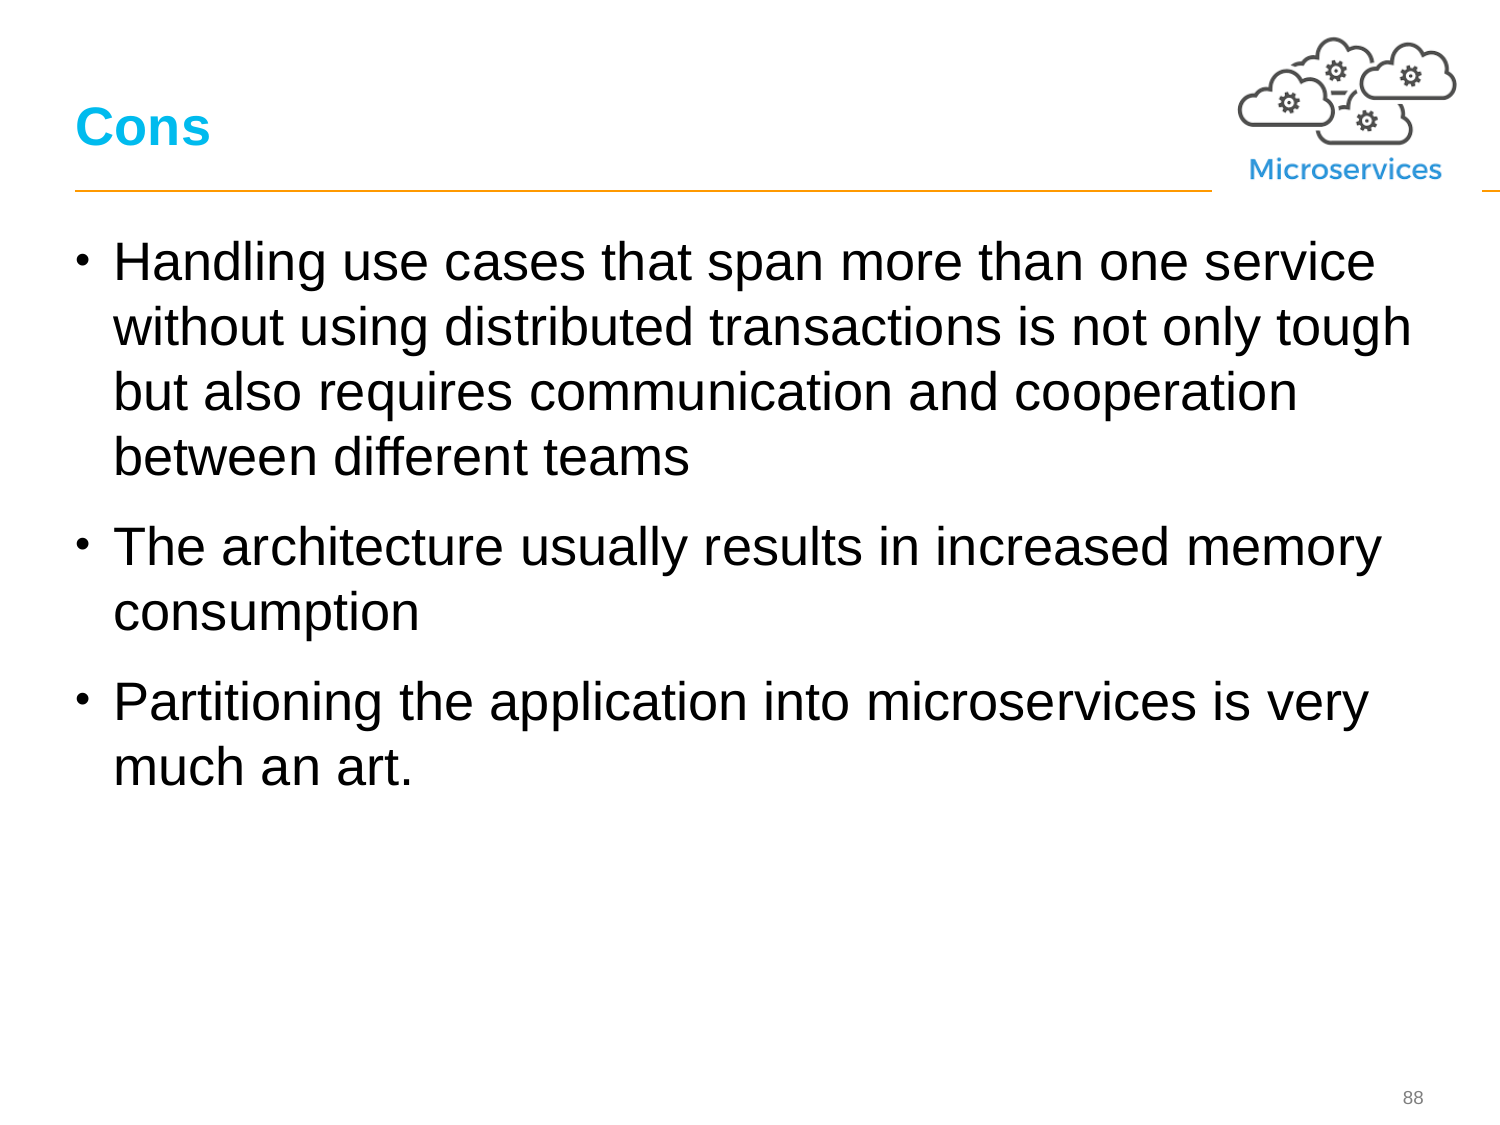

# Cons
Handling use cases that span more than one service without using distributed transactions is not only tough but also requires communication and cooperation between different teams
The architecture usually results in increased memory consumption
Partitioning the application into microservices is very much an art.